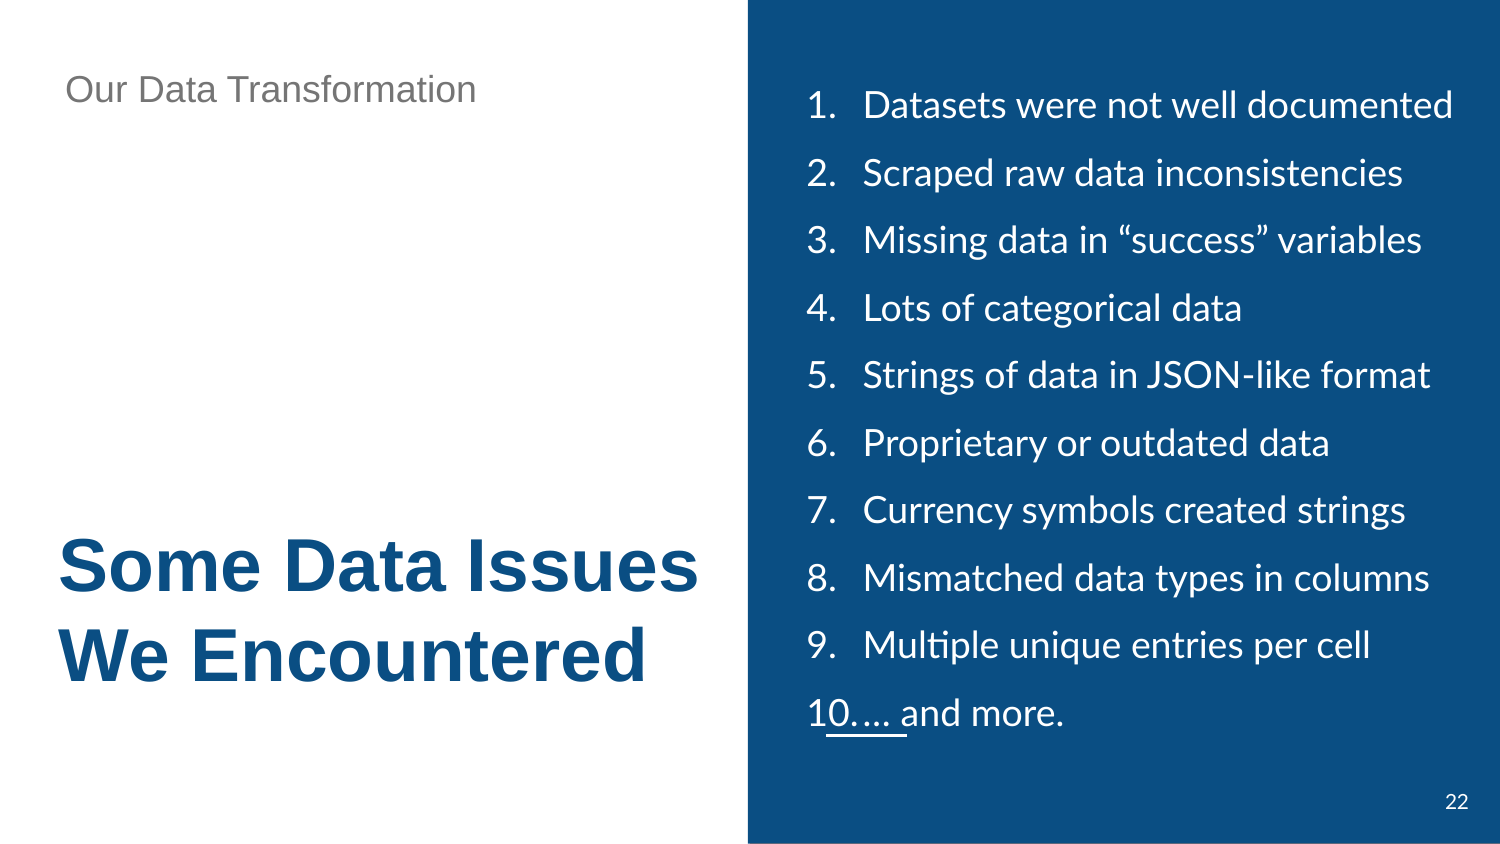

Datasets were not well documented
Scraped raw data inconsistencies
Missing data in “success” variables
Lots of categorical data
Strings of data in JSON-like format
Proprietary or outdated data
Currency symbols created strings
Mismatched data types in columns
Multiple unique entries per cell
… and more.
Our Data Transformation
# Some Data Issues
We Encountered
22